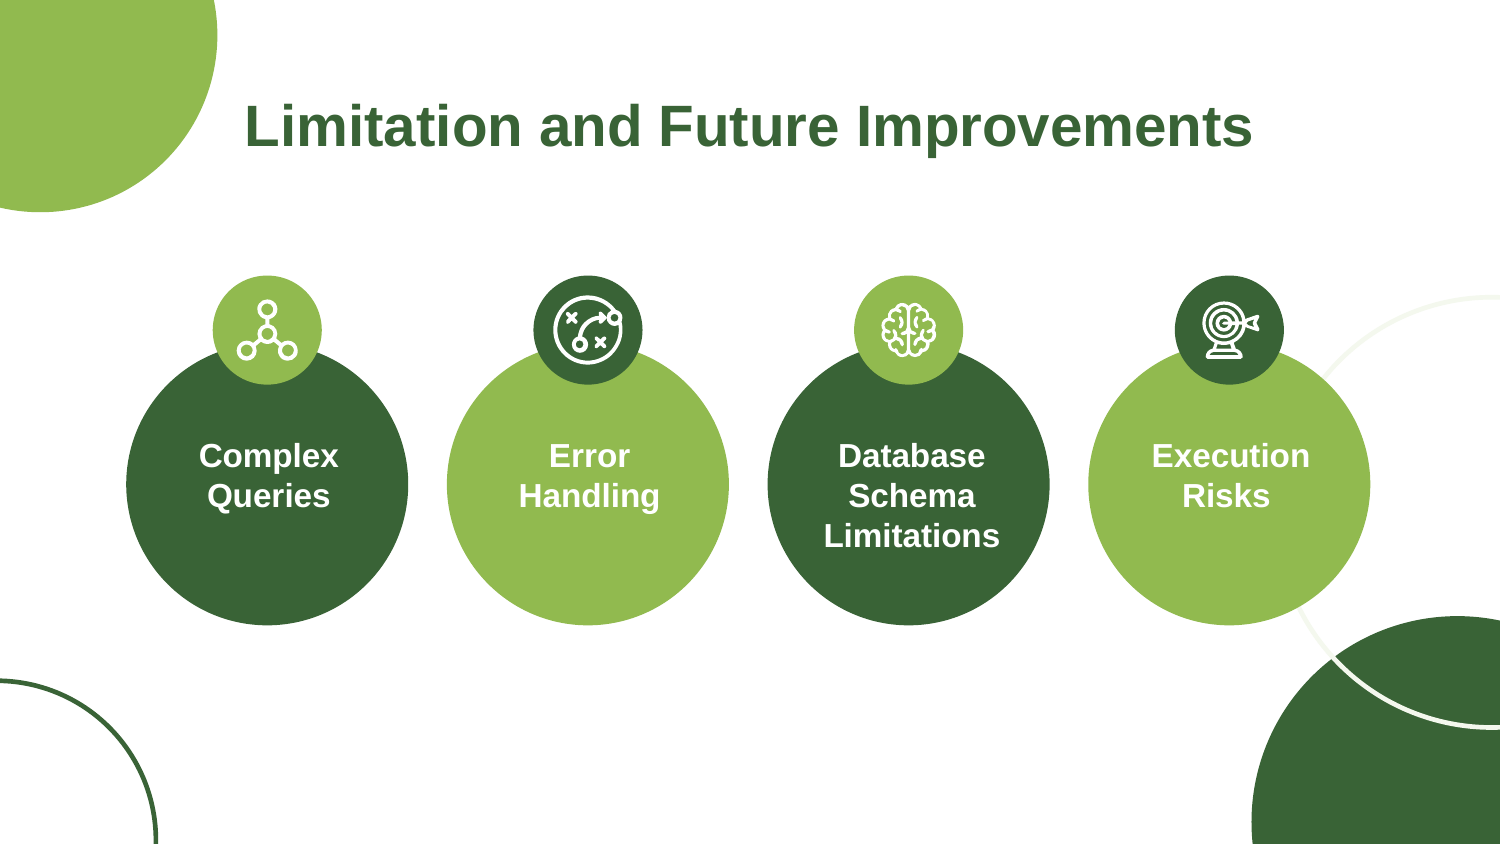

# Limitation and Future Improvements

Complex Queries
Error Handling
Database Schema Limitations
Execution Risks